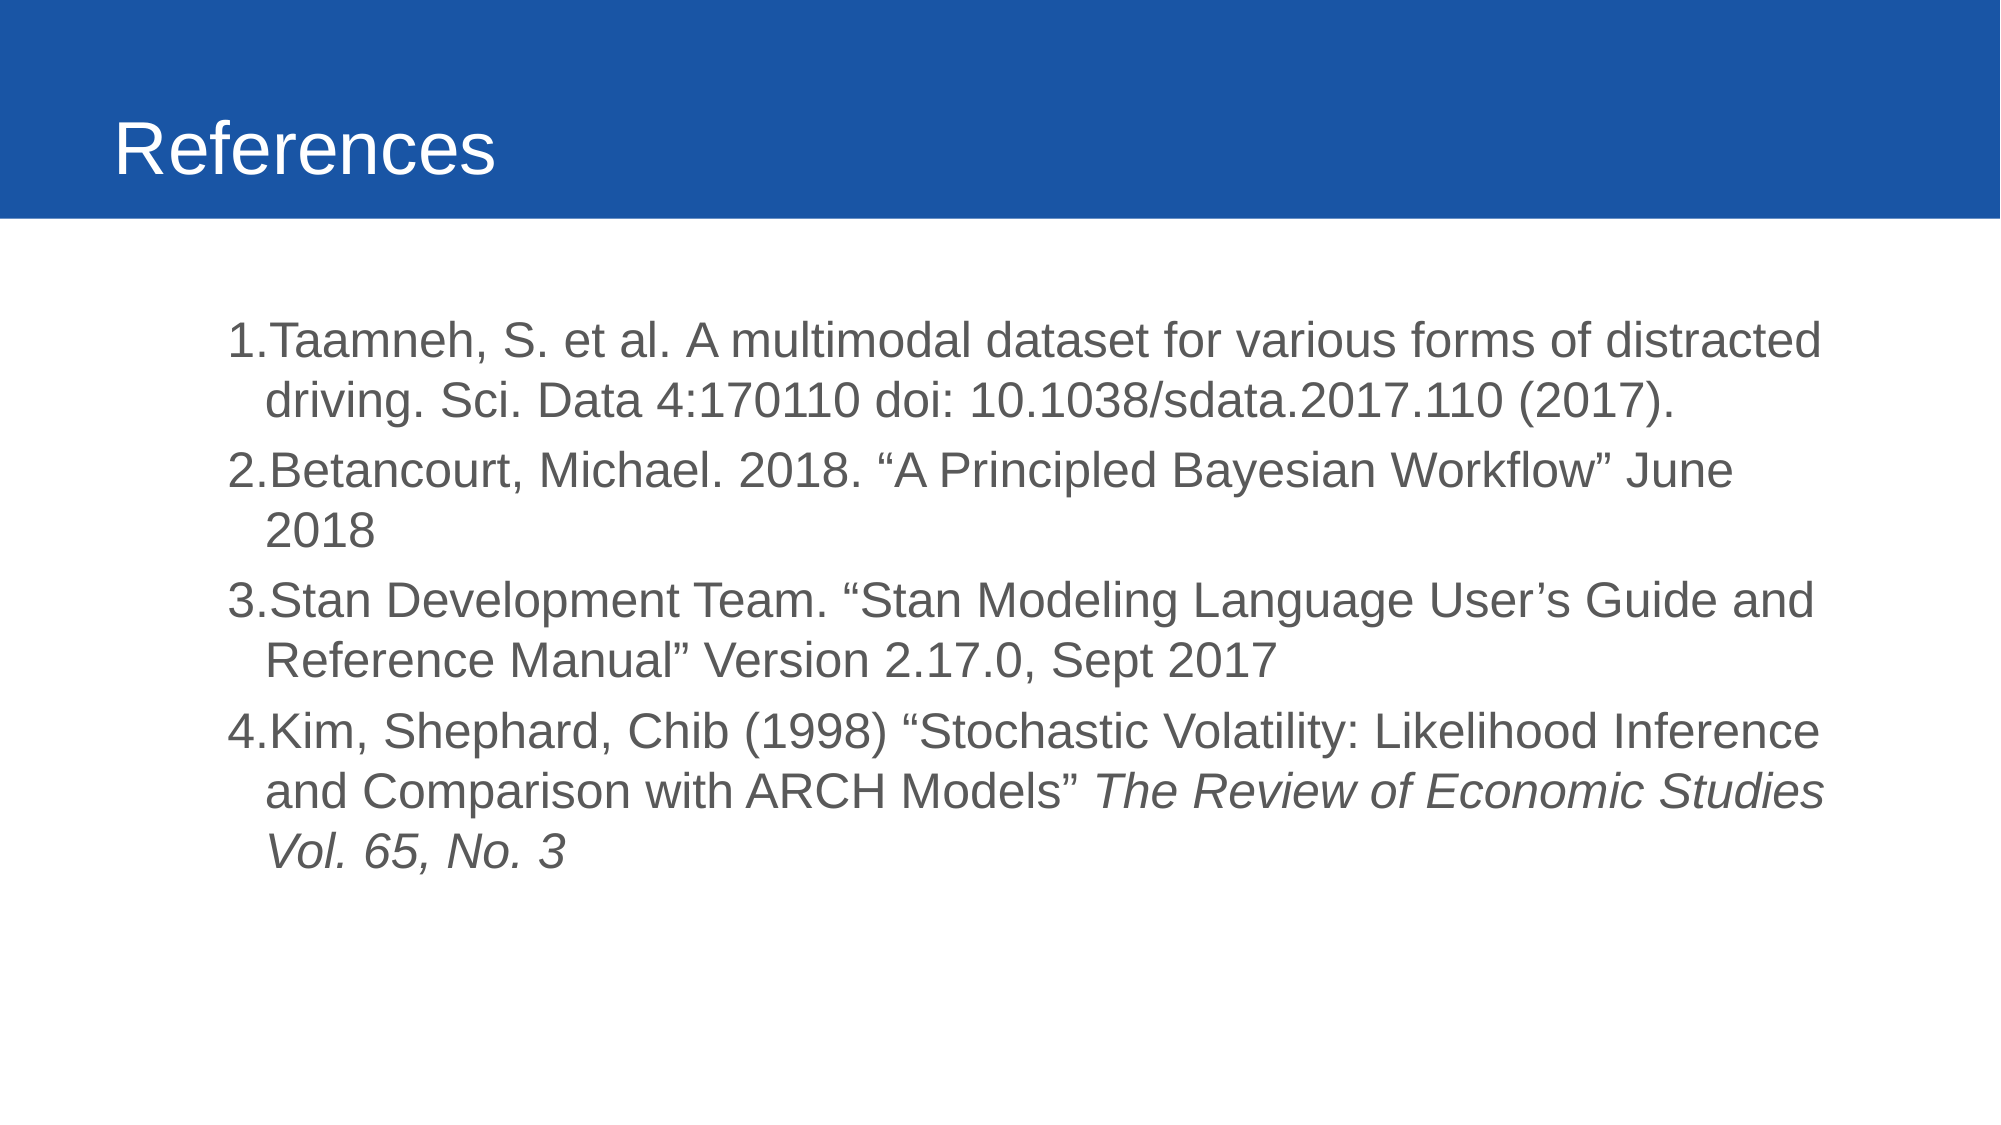

# References
Taamneh, S. et al. A multimodal dataset for various forms of distracted driving. Sci. Data 4:170110 doi: 10.1038/sdata.2017.110 (2017).
Betancourt, Michael. 2018. “A Principled Bayesian Workflow” June 2018
Stan Development Team. “Stan Modeling Language User’s Guide and Reference Manual” Version 2.17.0, Sept 2017
Kim, Shephard, Chib (1998) “Stochastic Volatility: Likelihood Inference and Comparison with ARCH Models” The Review of Economic Studies Vol. 65, No. 3